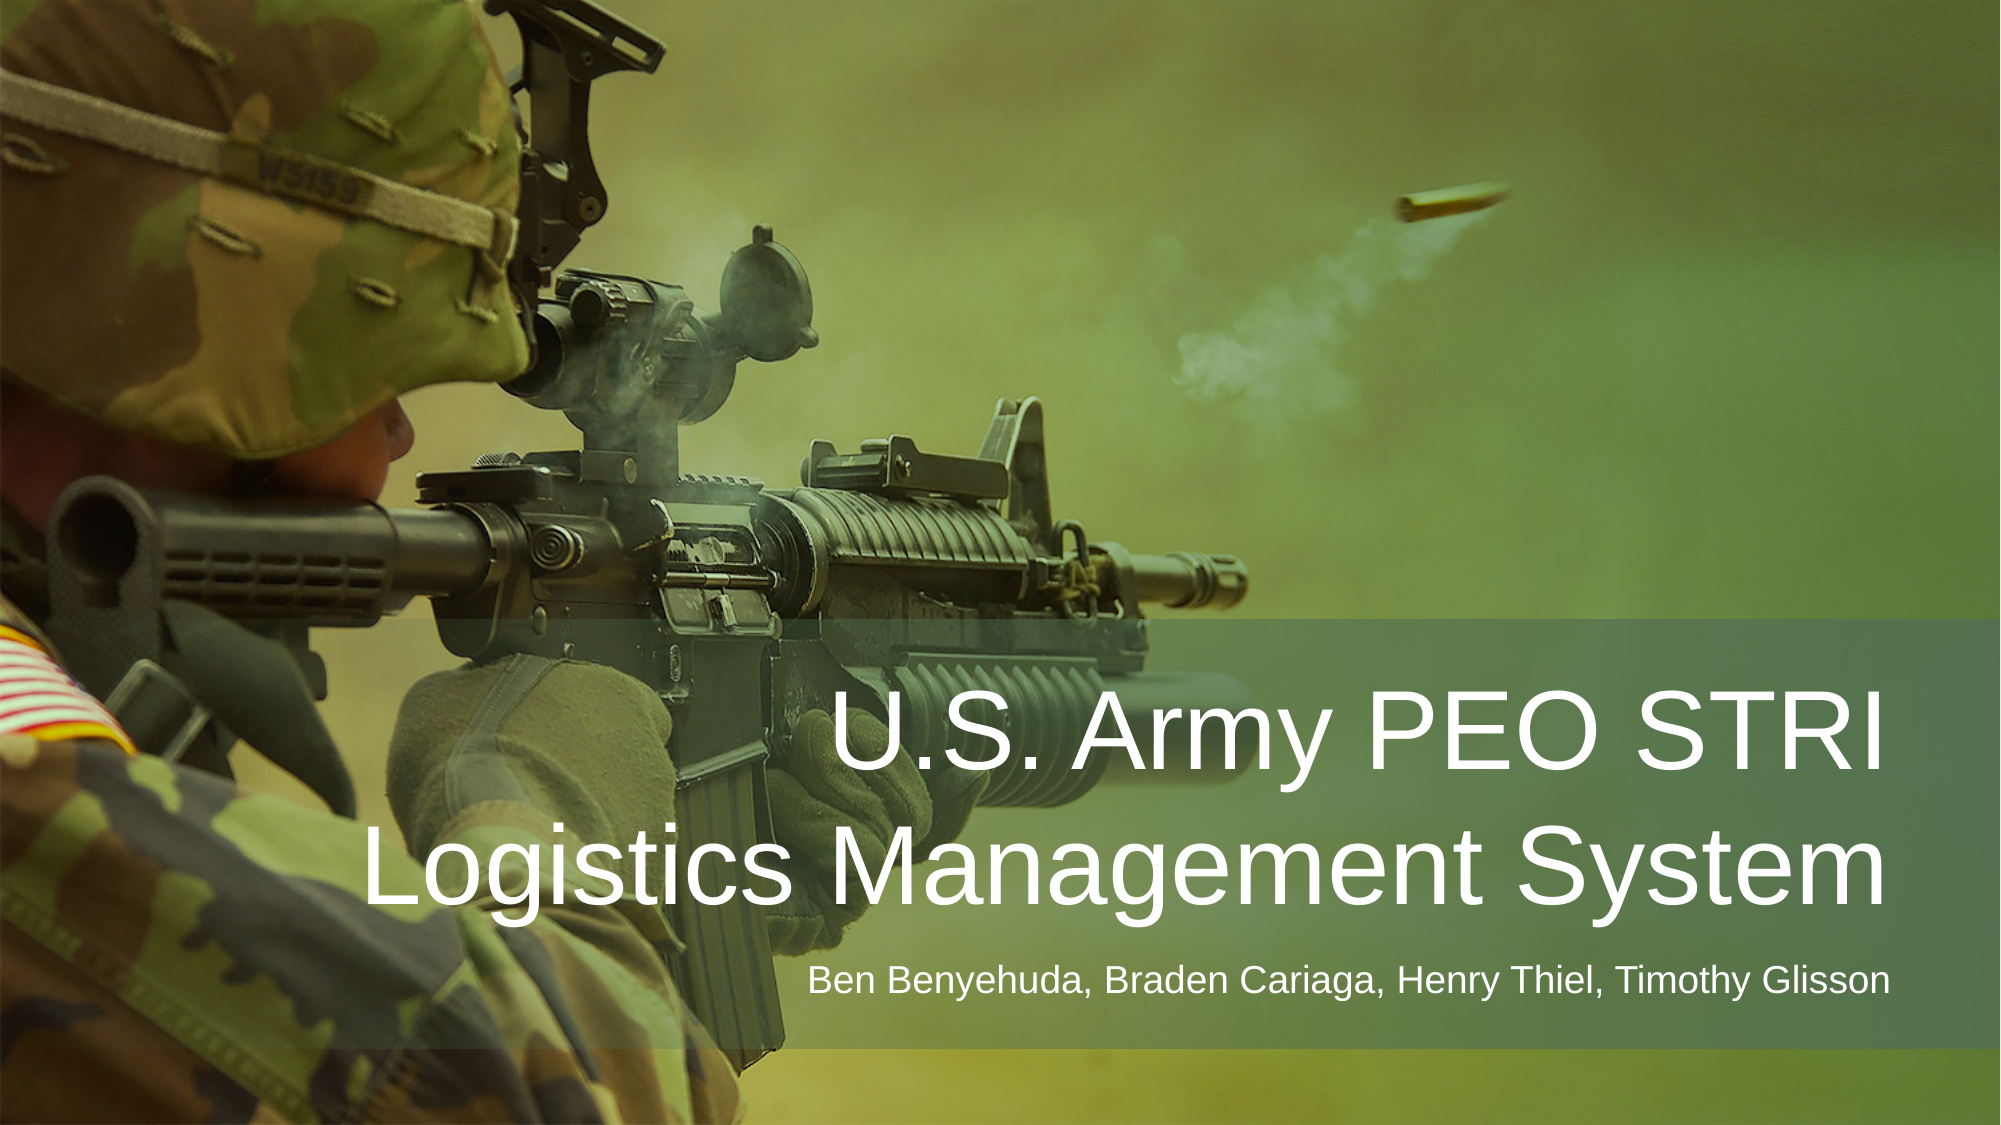

U.S. Army PEO STRI
Logistics Management System
Ben Benyehuda, Braden Cariaga, Henry Thiel, Timothy Glisson